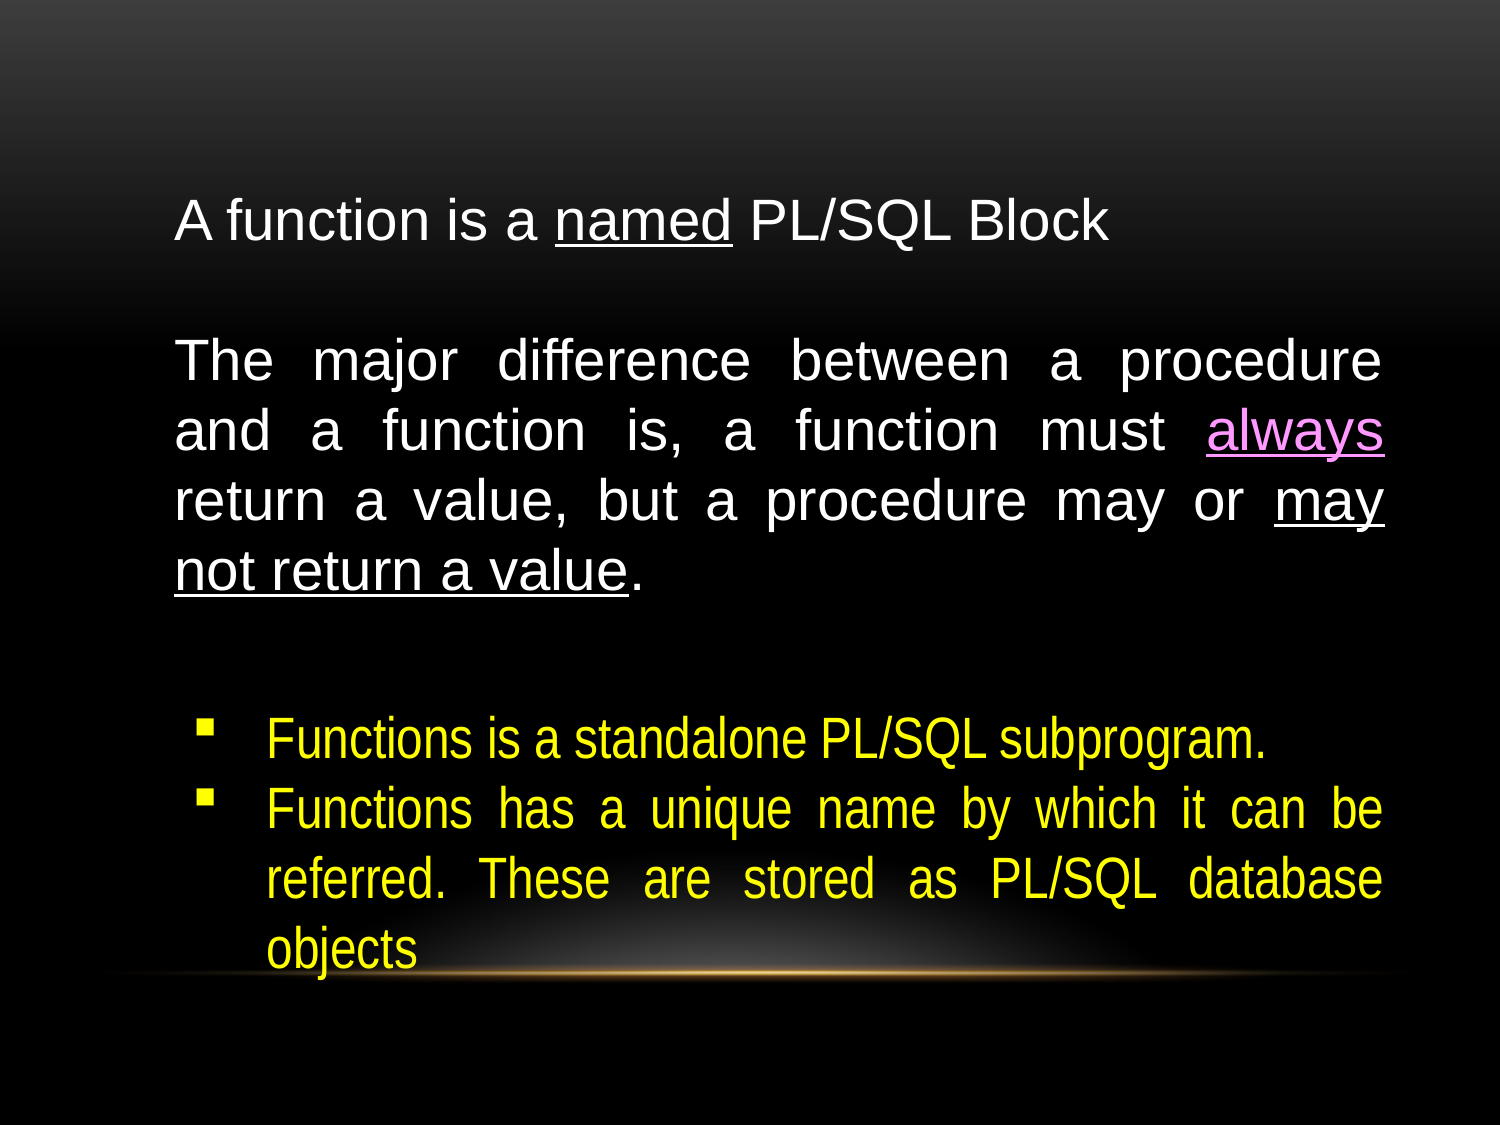

A function is a named PL/SQL Block

The major difference between a procedure and a function is, a function must always return a value, but a procedure may or may not return a value.
Functions is a standalone PL/SQL subprogram.
Functions has a unique name by which it can be referred. These are stored as PL/SQL database objects